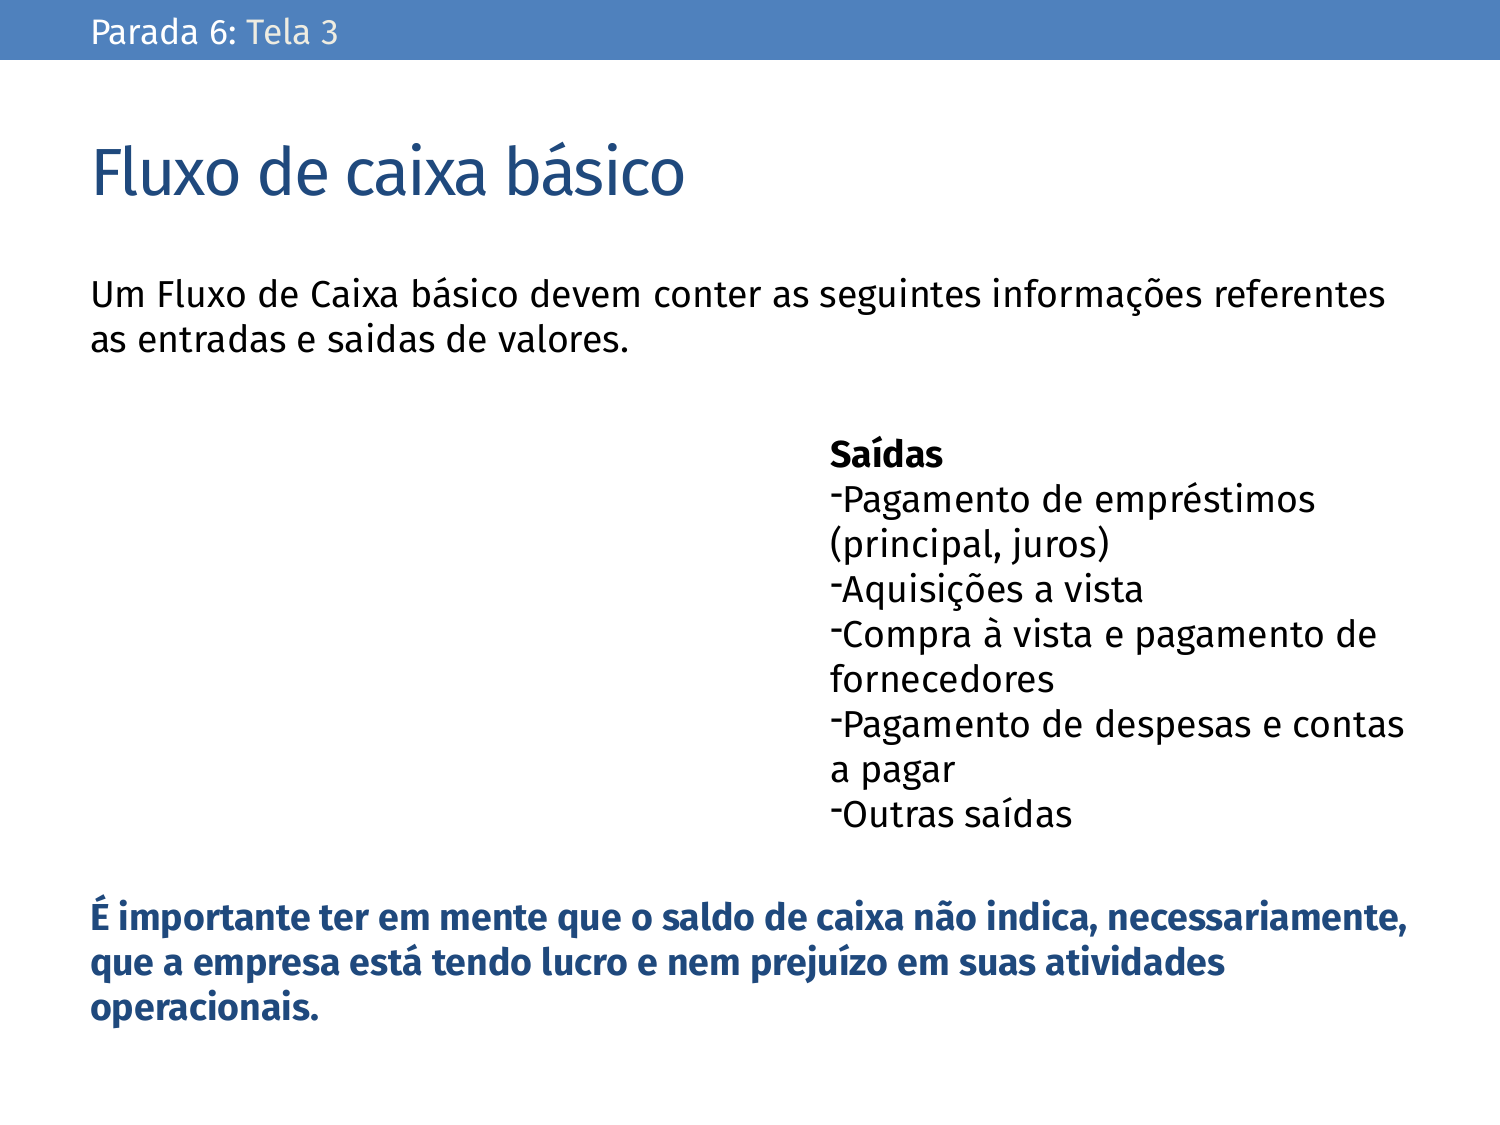

Parada 6: Tela 3
# Fluxo de caixa básico
Um Fluxo de Caixa básico devem conter as seguintes informações referentes as entradas e saidas de valores.

É importante ter em mente que o saldo de caixa não indica, necessariamente, que a empresa está tendo lucro e nem prejuízo em suas atividades operacionais.

Saídas
Pagamento de empréstimos (principal, juros)
Aquisições a vista
Compra à vista e pagamento de fornecedores
Pagamento de despesas e contas a pagar
Outras saídas